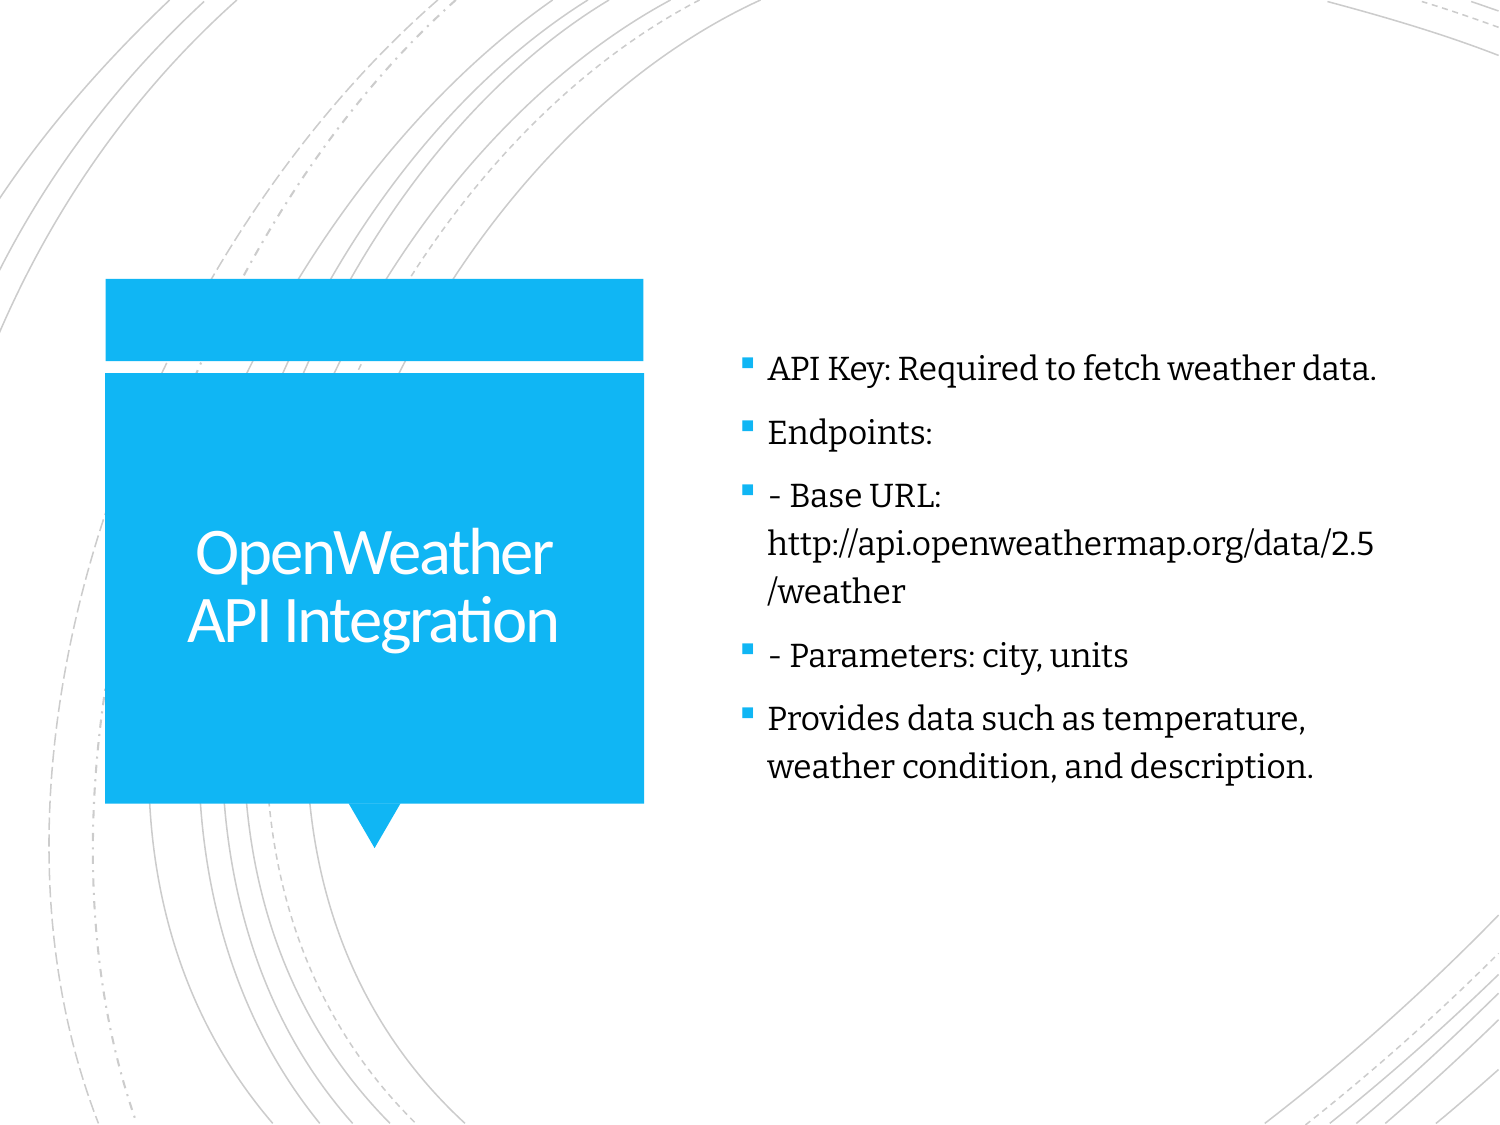

API Key: Required to fetch weather data.
Endpoints:
- Base URL: http://api.openweathermap.org/data/2.5/weather
- Parameters: city, units
Provides data such as temperature, weather condition, and description.
# OpenWeather API Integration